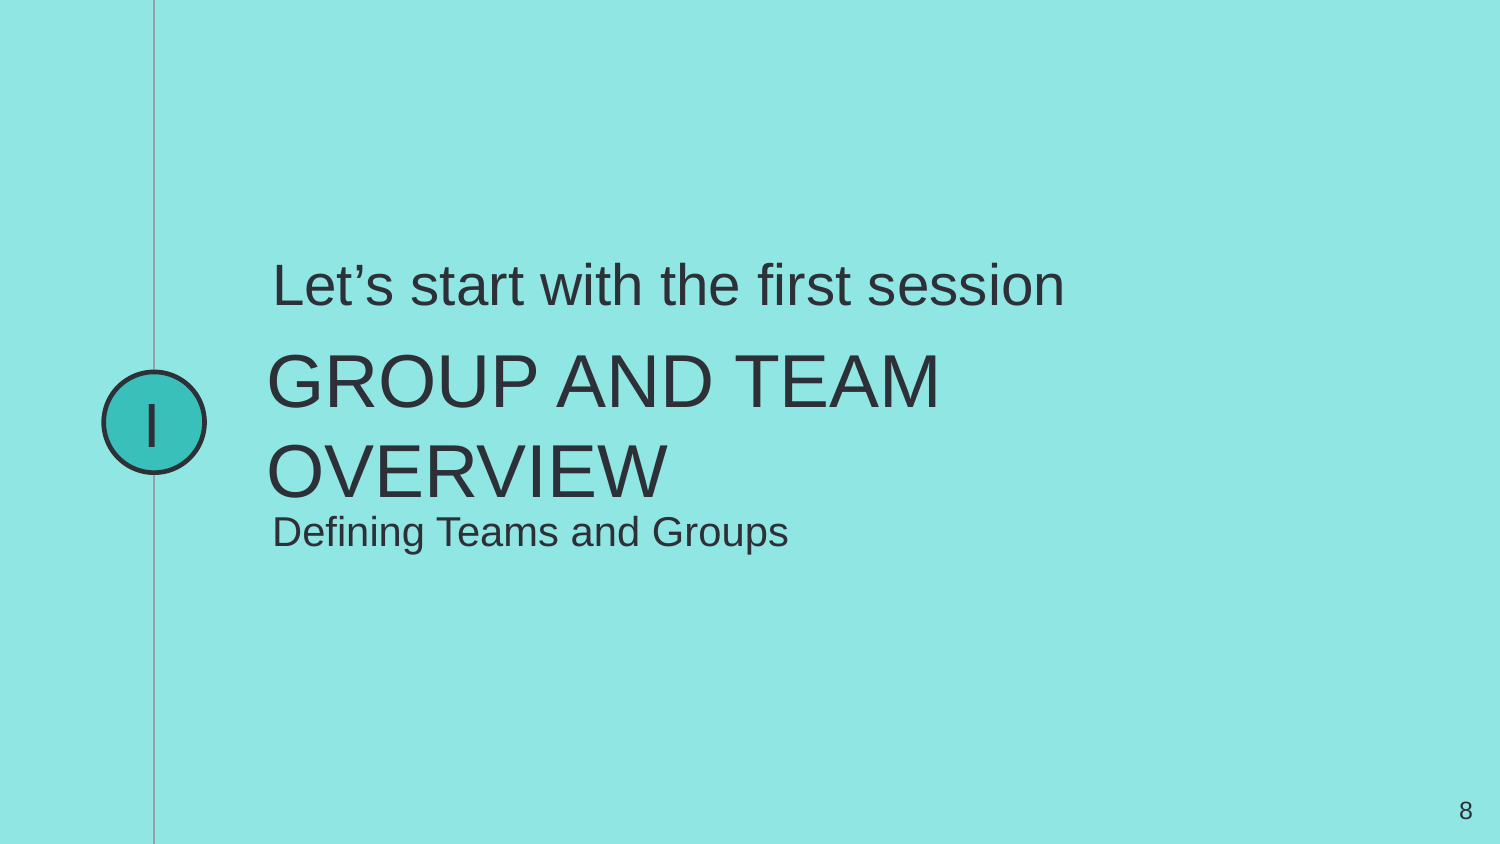

Let’s start with the first session
I
# GROUP AND TEAM OVERVIEW
Defining Teams and Groups
8